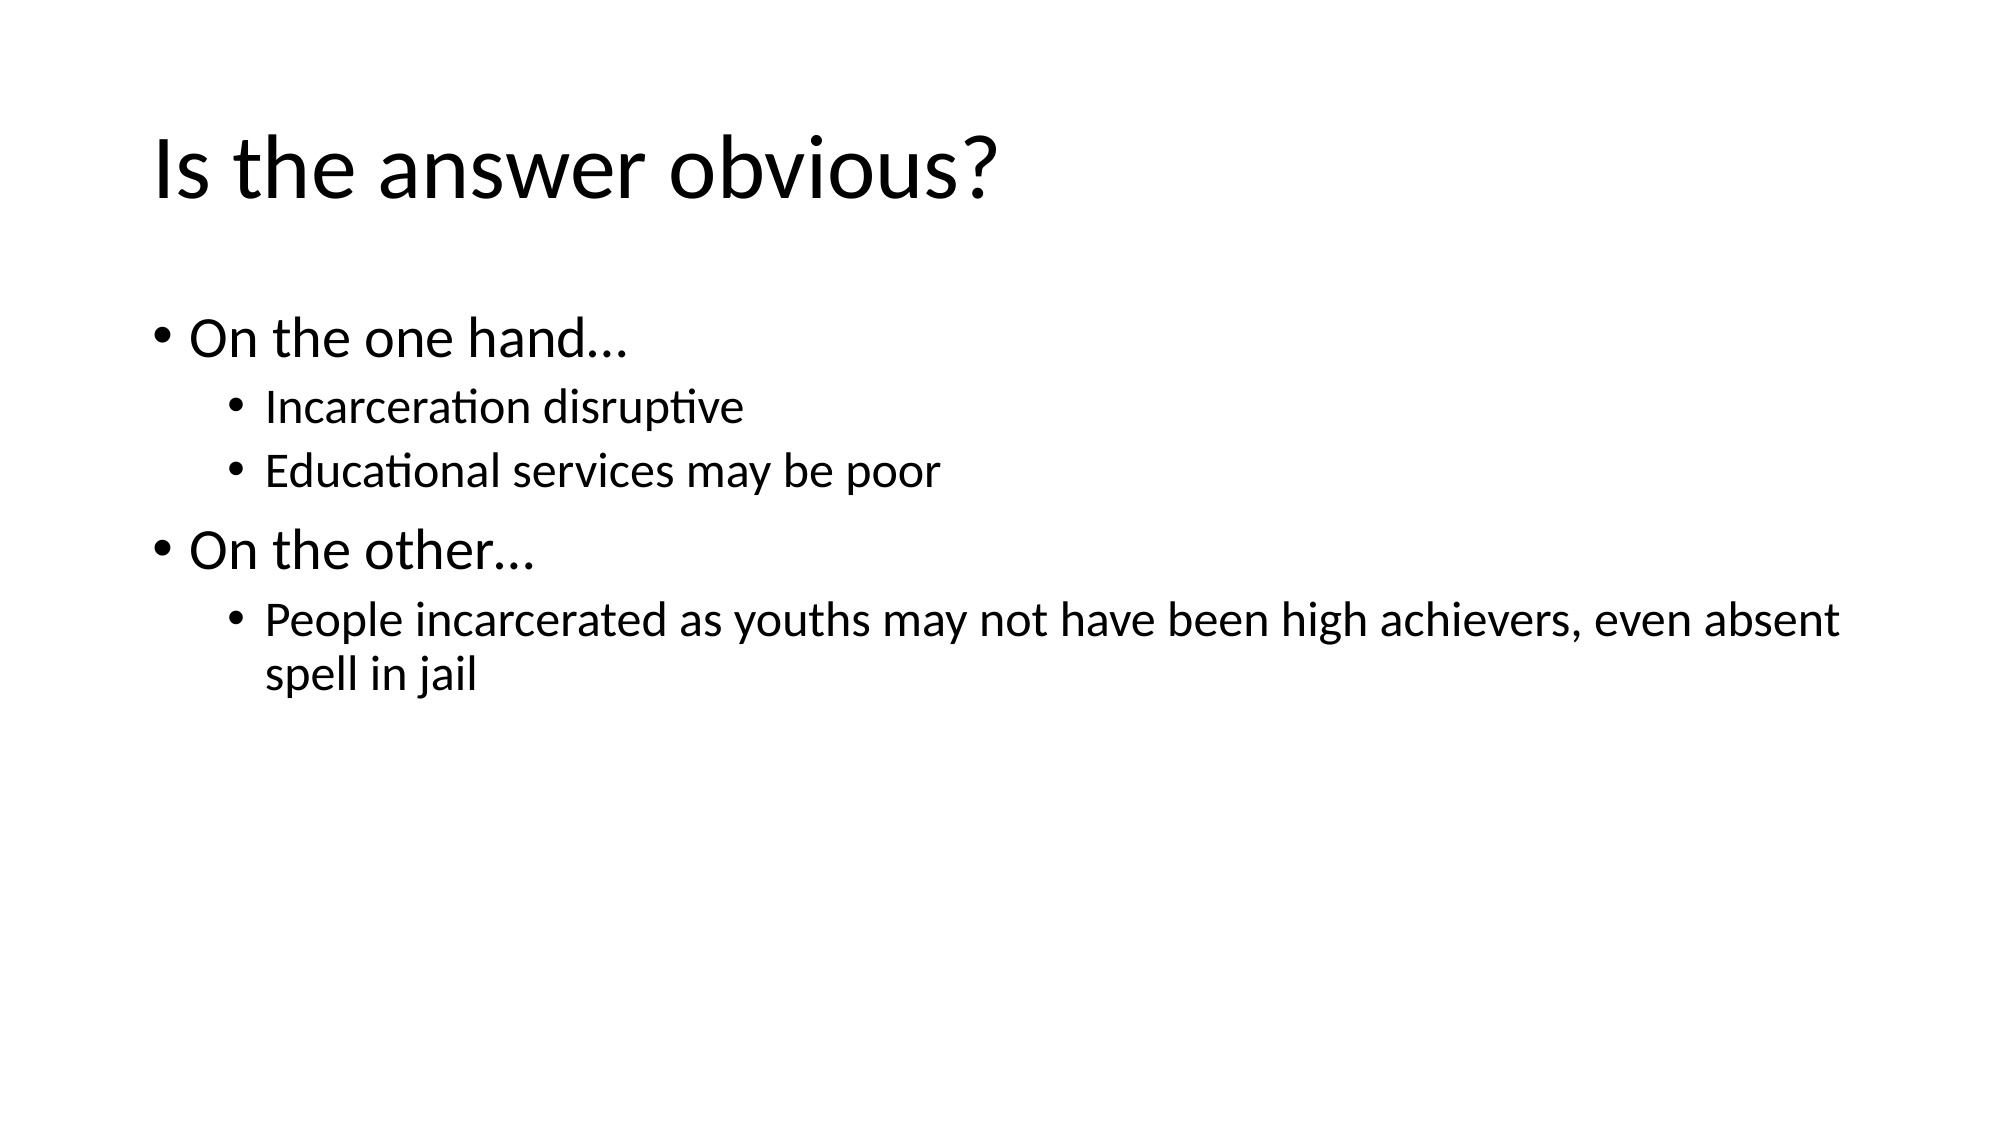

# Is the answer obvious?
On the one hand…
Incarceration disruptive
Educational services may be poor
On the other…
People incarcerated as youths may not have been high achievers, even absent spell in jail